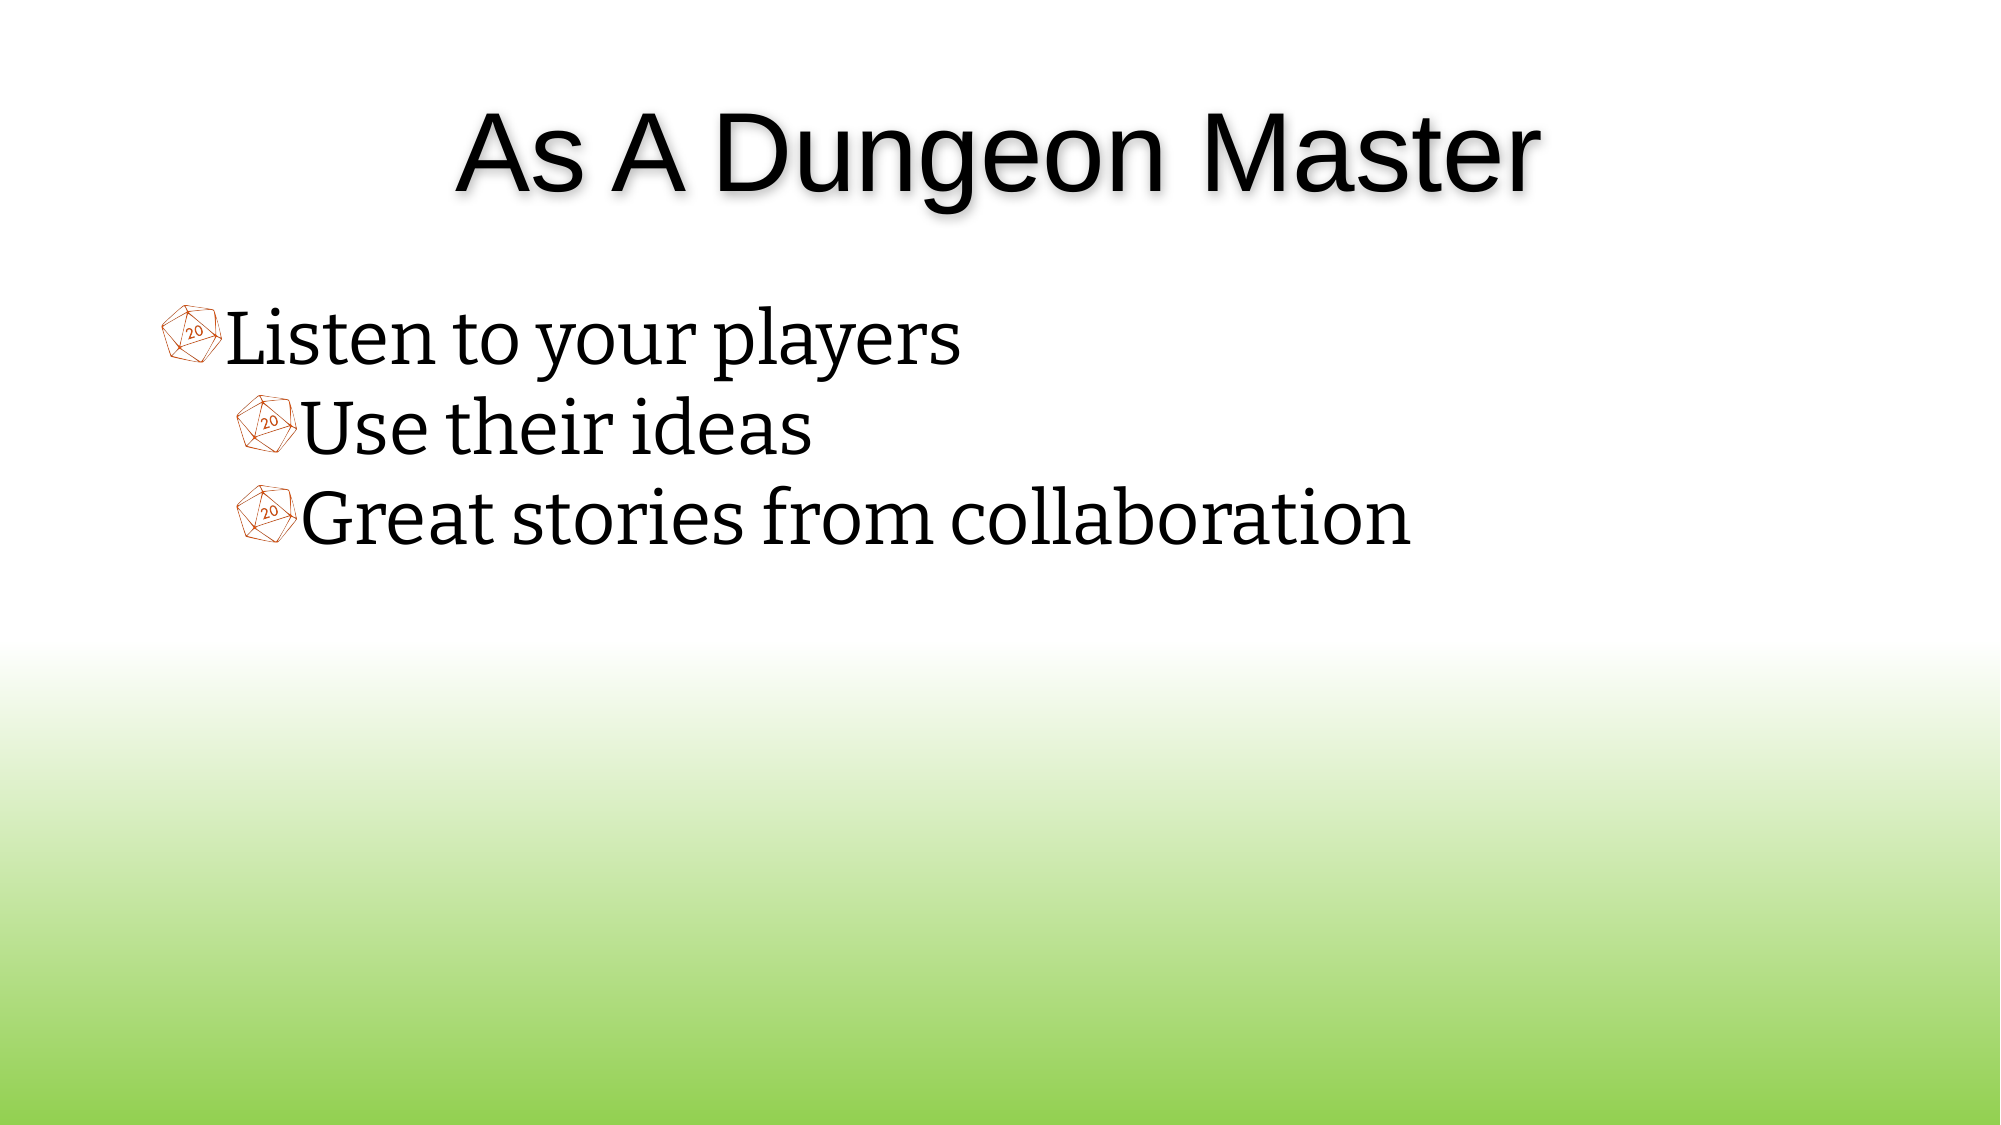

# As A Dungeon Master
Listen to your players
Use their ideas
Great stories from collaboration